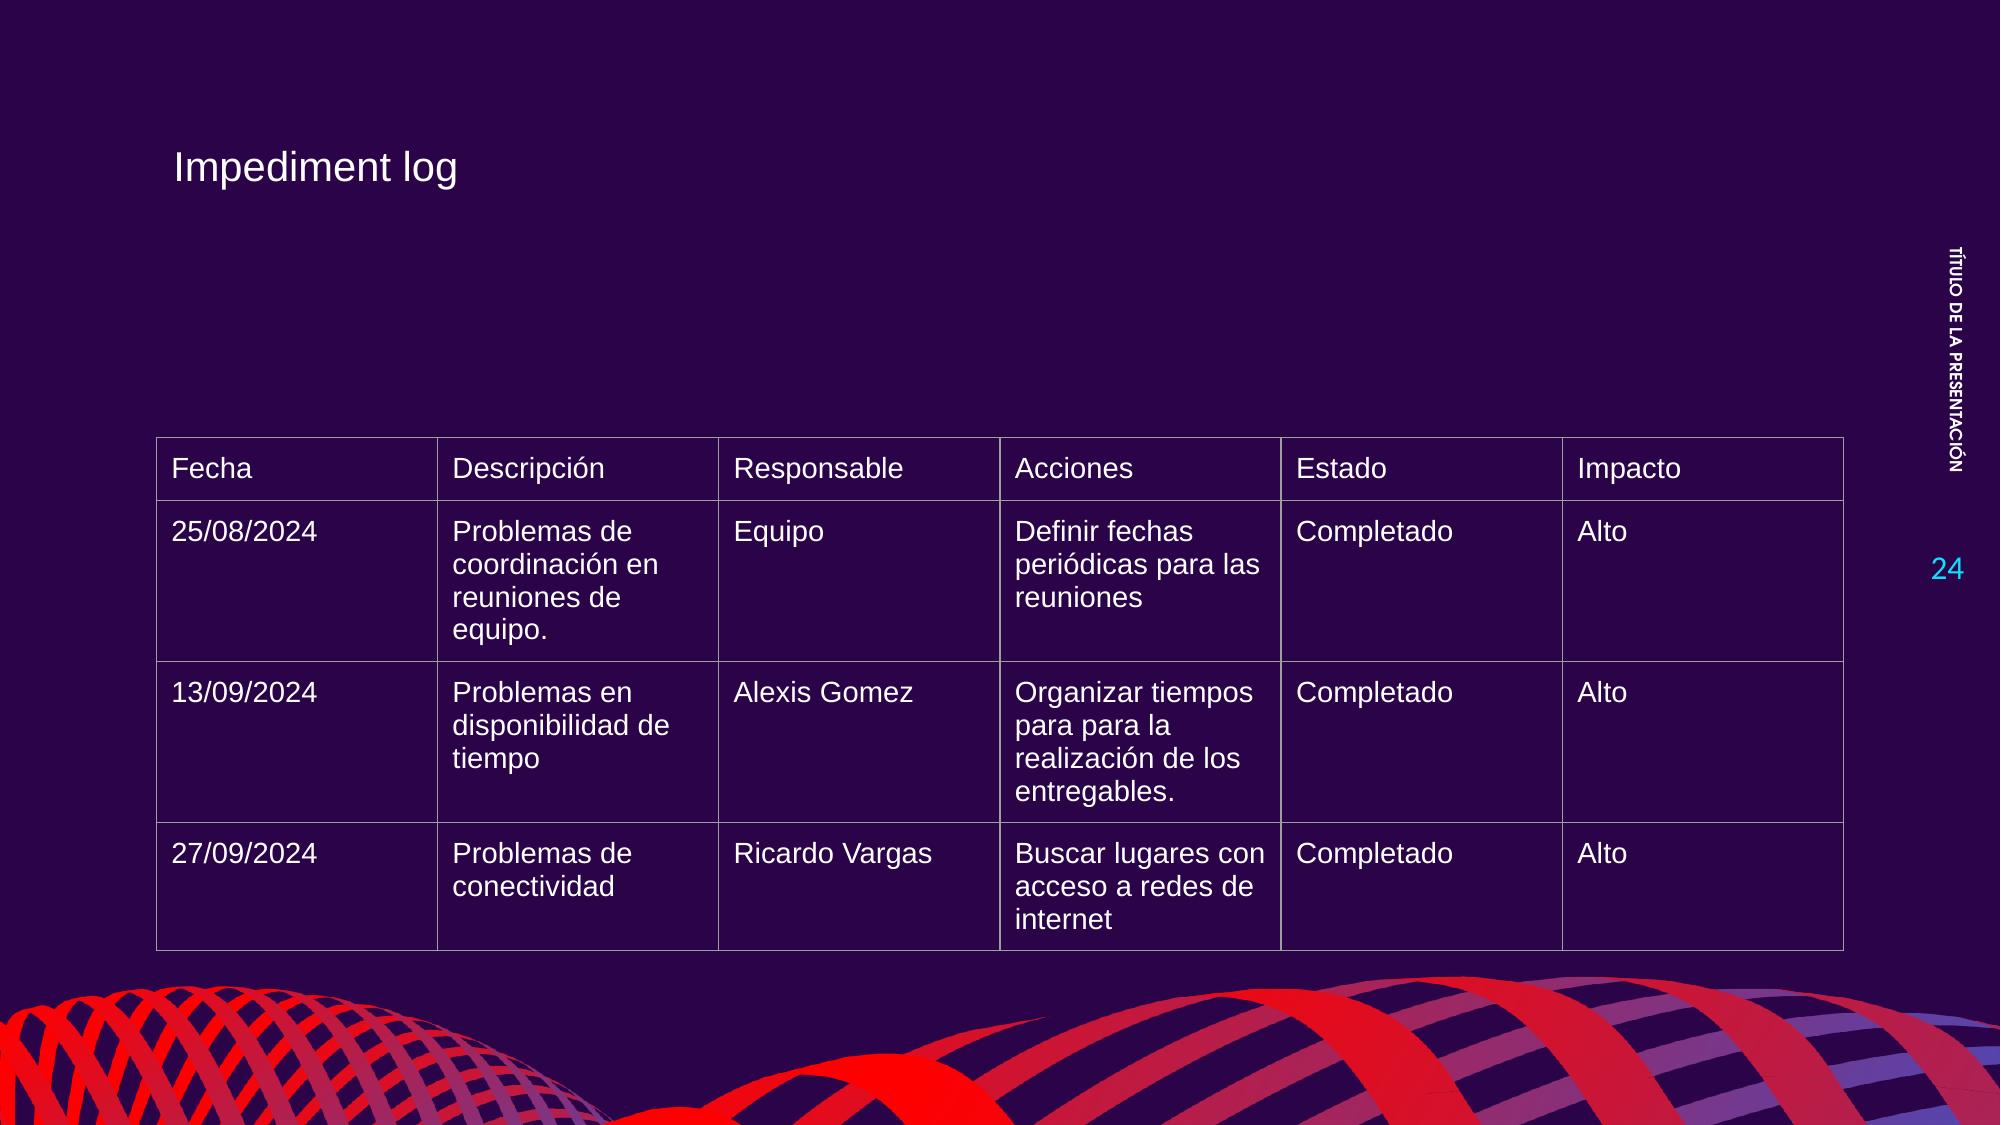

# Impediment log
TÍTULO DE LA PRESENTACIÓN
| Fecha | Descripción | Responsable | Acciones | Estado | Impacto |
| --- | --- | --- | --- | --- | --- |
| 25/08/2024 | Problemas de coordinación en reuniones de equipo. | Equipo | Definir fechas periódicas para las reuniones | Completado | Alto |
| 13/09/2024 | Problemas en disponibilidad de tiempo | Alexis Gomez | Organizar tiempos para para la realización de los entregables. | Completado | Alto |
| 27/09/2024 | Problemas de conectividad | Ricardo Vargas | Buscar lugares con acceso a redes de internet | Completado | Alto |
24